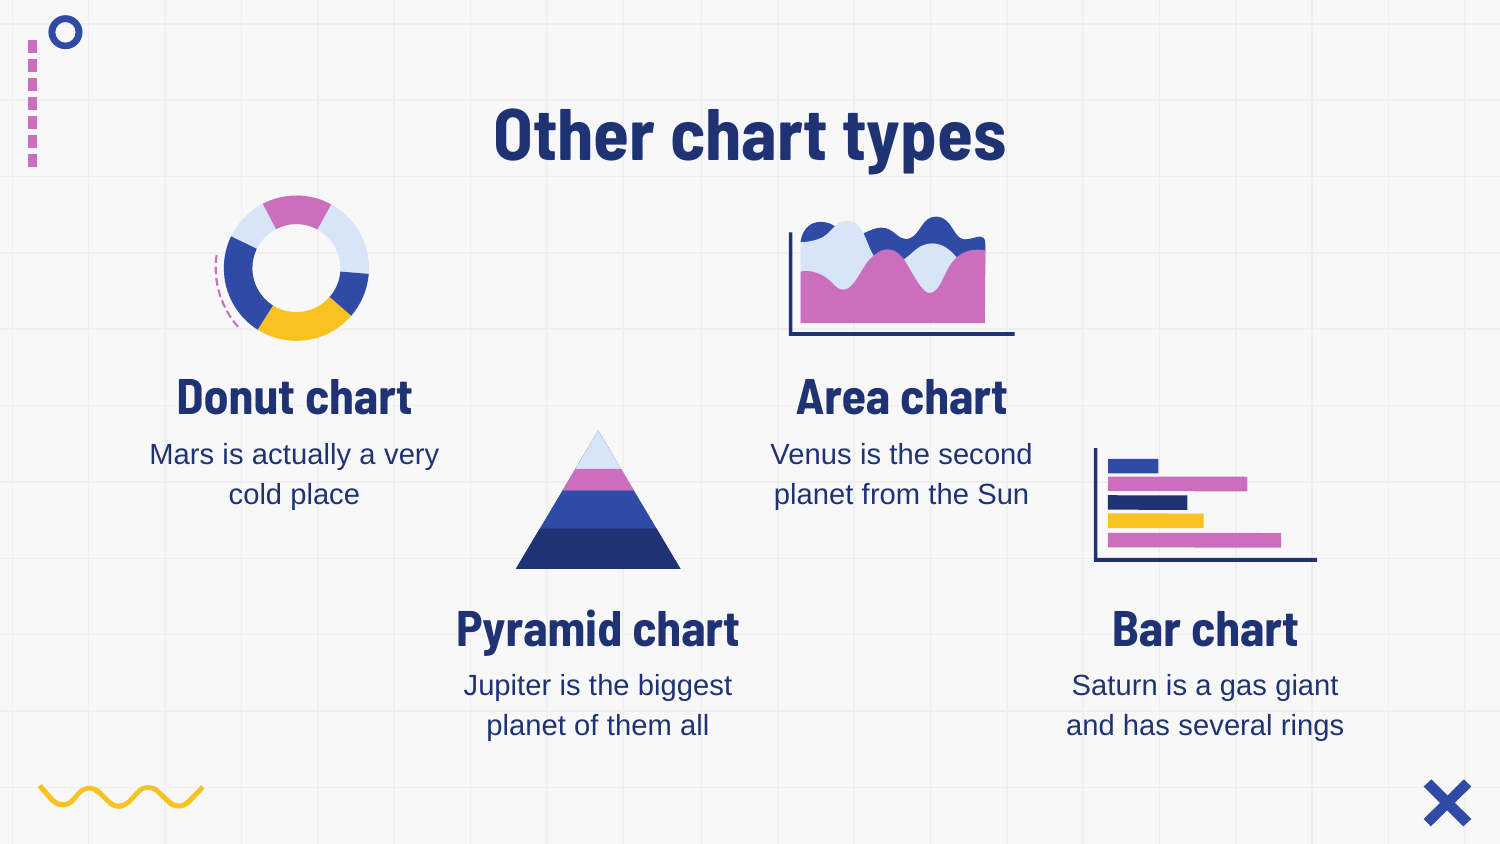

# Other chart types

Donut chart
Area chart
Mars is actually a very cold place
Venus is the second planet from the Sun

Pyramid chart
Bar chart
Jupiter is the biggest planet of them all
Saturn is a gas giant and has several rings